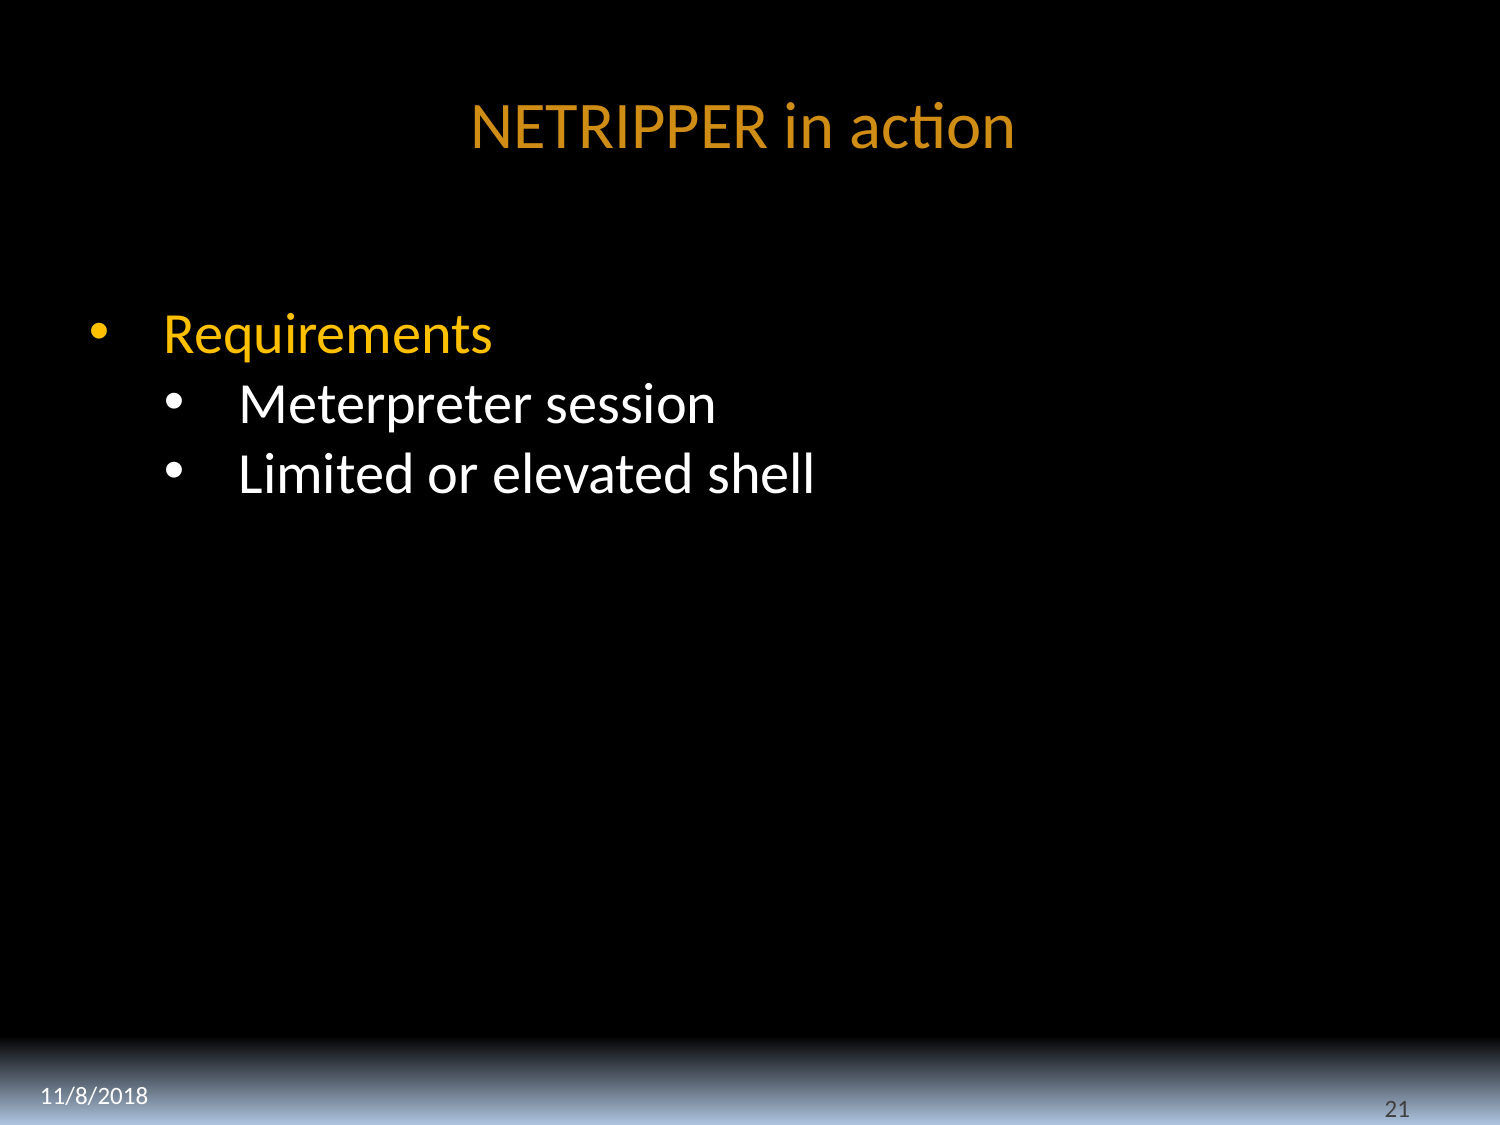

NETRIPPER in action
Requirements
Meterpreter session
Limited or elevated shell
11/8/2018
21